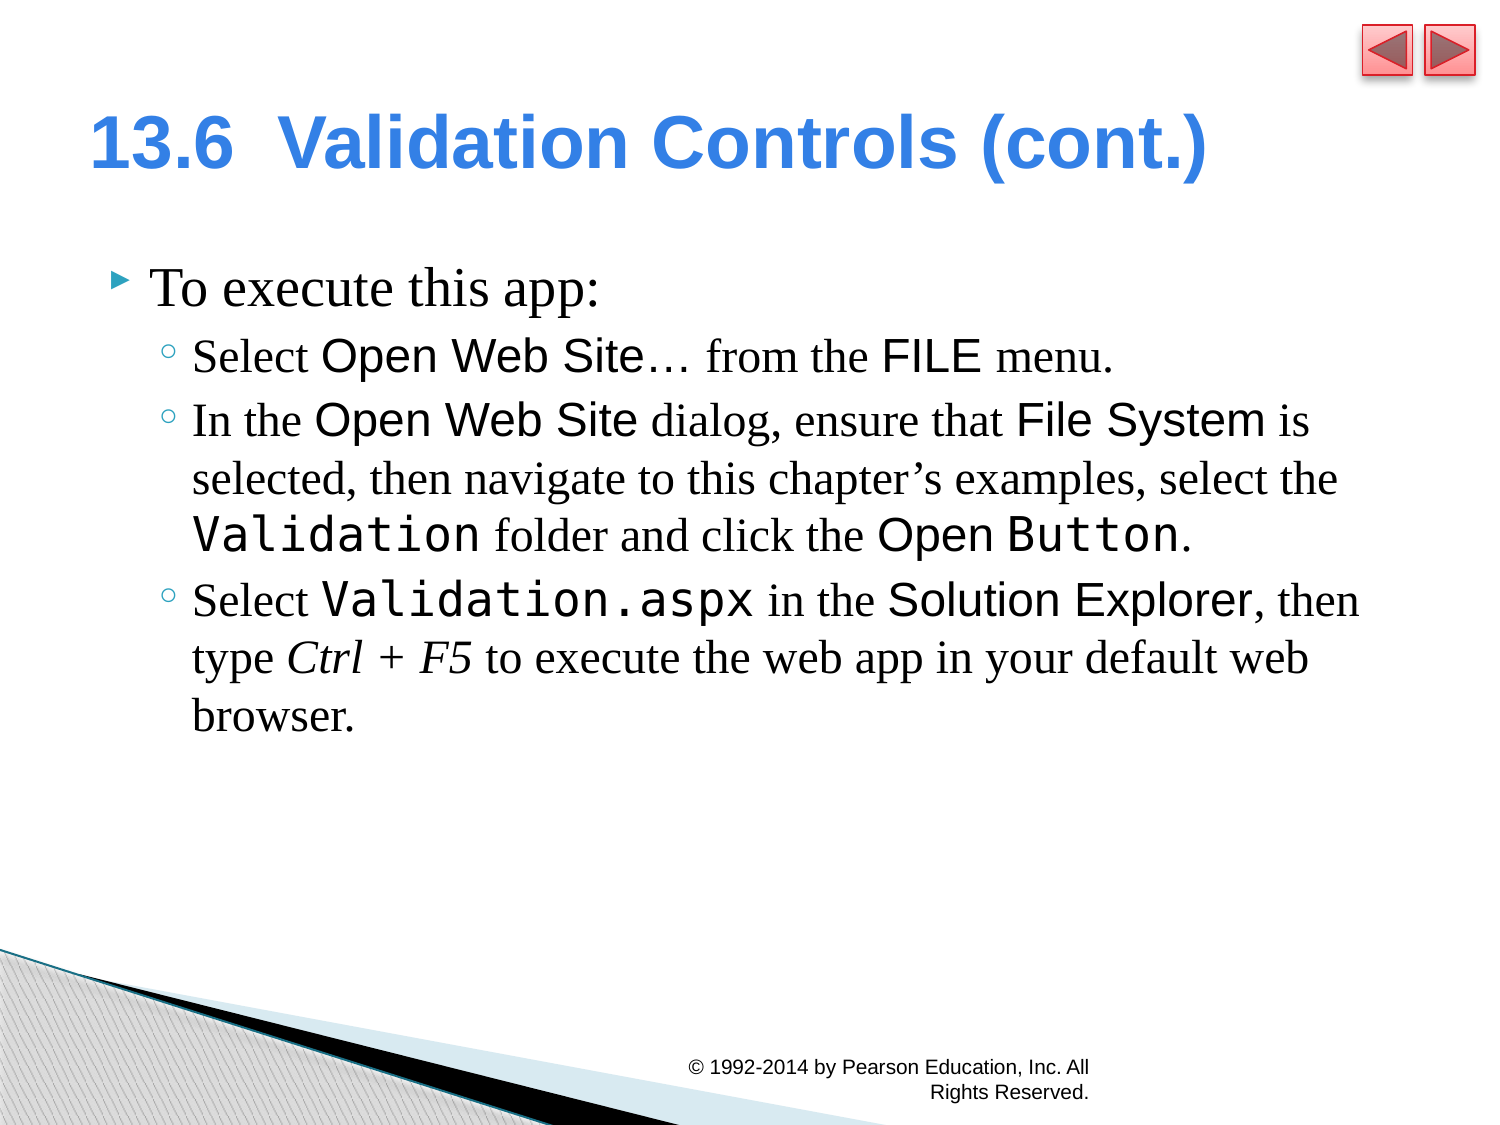

# 13.6  Validation Controls (cont.)
To execute this app:
Select Open Web Site… from the FILE menu.
In the Open Web Site dialog, ensure that File System is selected, then navigate to this chapter’s examples, select the Validation folder and click the Open Button.
Select Validation.aspx in the Solution Explorer, then type Ctrl + F5 to execute the web app in your default web browser.
© 1992-2014 by Pearson Education, Inc. All Rights Reserved.